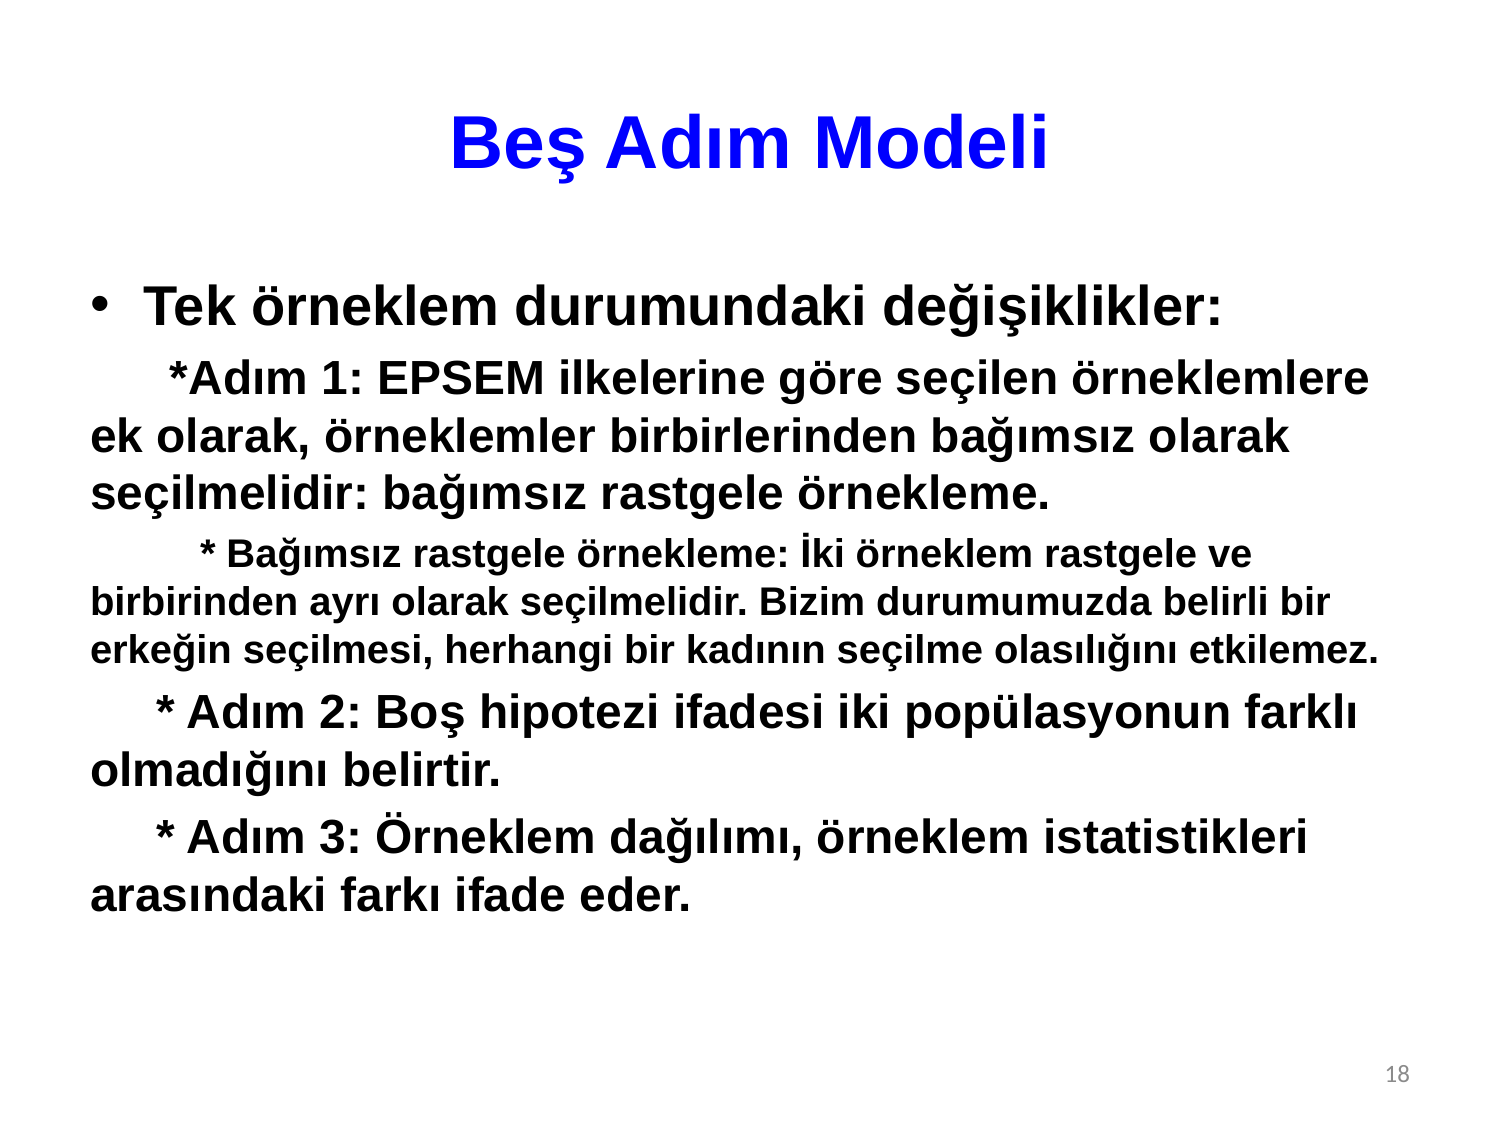

# Beş Adım Modeli
Tek örneklem durumundaki değişiklikler:
      *Adım 1: EPSEM ilkelerine göre seçilen örneklemlere ek olarak, örneklemler birbirlerinden bağımsız olarak seçilmelidir: bağımsız rastgele örnekleme.
          * Bağımsız rastgele örnekleme: İki örneklem rastgele ve birbirinden ayrı olarak seçilmelidir. Bizim durumumuzda belirli bir erkeğin seçilmesi, herhangi bir kadının seçilme olasılığını etkilemez.
     * Adım 2: Boş hipotezi ifadesi iki popülasyonun farklı olmadığını belirtir.
     * Adım 3: Örneklem dağılımı, örneklem istatistikleri arasındaki farkı ifade eder.
18